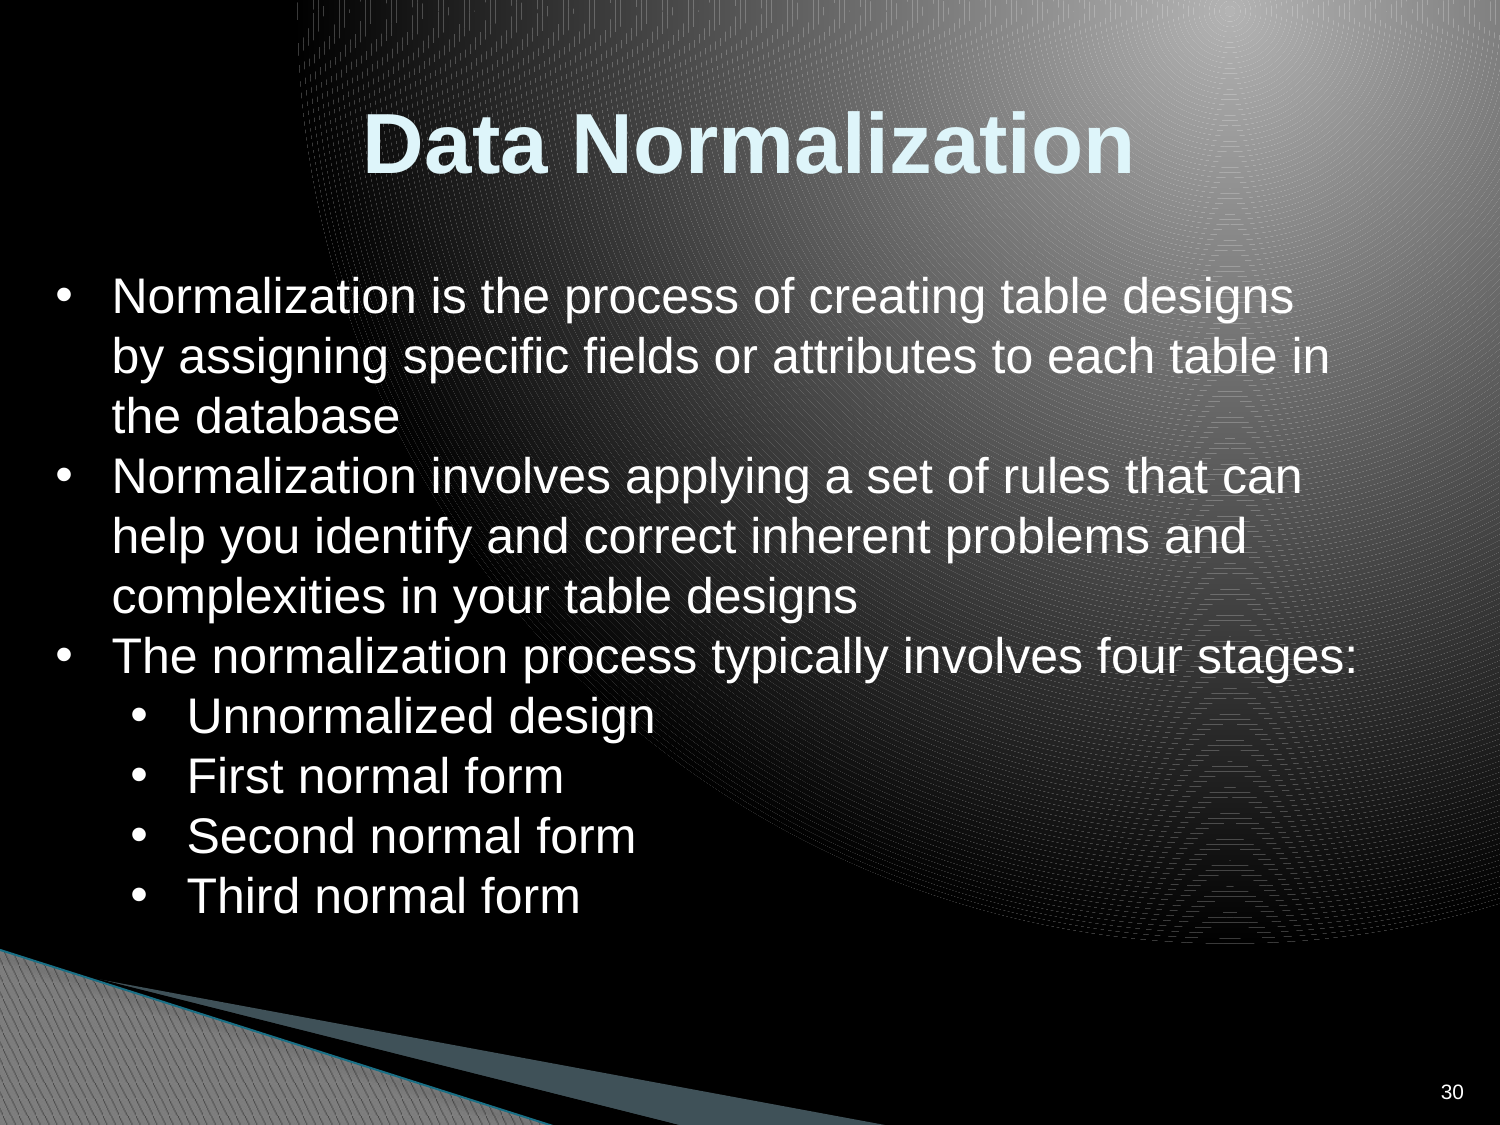

# Data Normalization
Normalization is the process of creating table designs by assigning specific fields or attributes to each table in the database
Normalization involves applying a set of rules that can help you identify and correct inherent problems and complexities in your table designs
The normalization process typically involves four stages:
Unnormalized design
First normal form
Second normal form
Third normal form
30